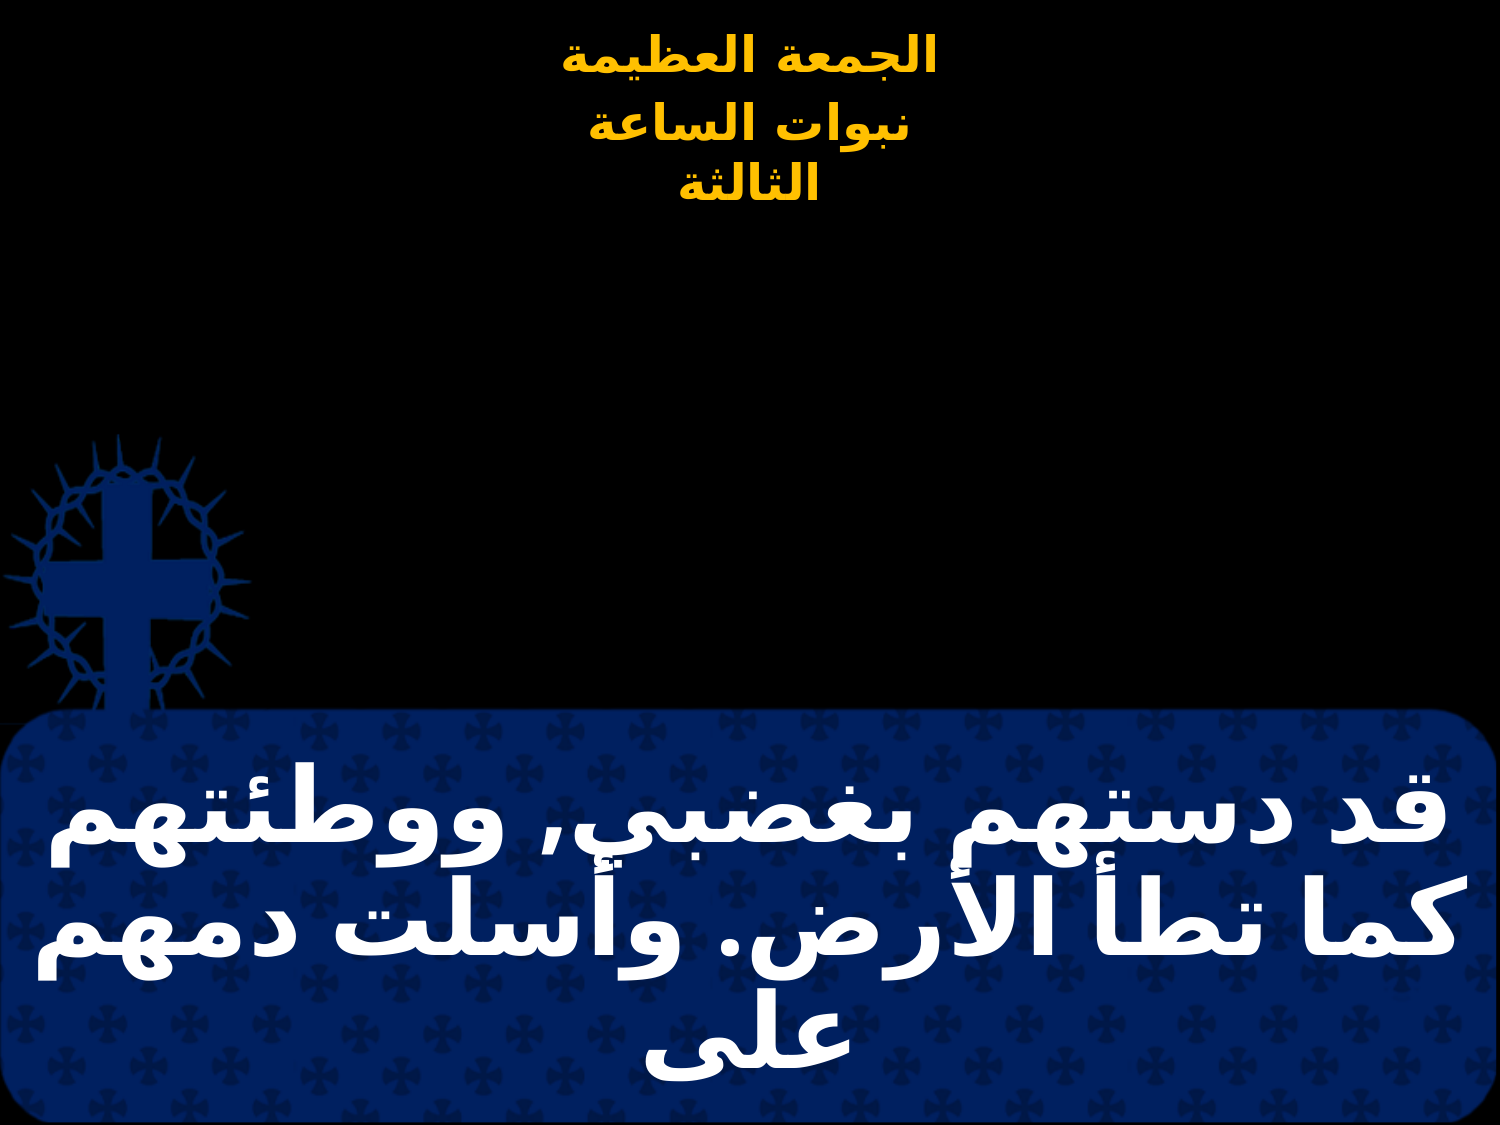

# قد دستهم بغضبي, ووطئتهم كما تطأ الأرض. وأسلت دمهم على